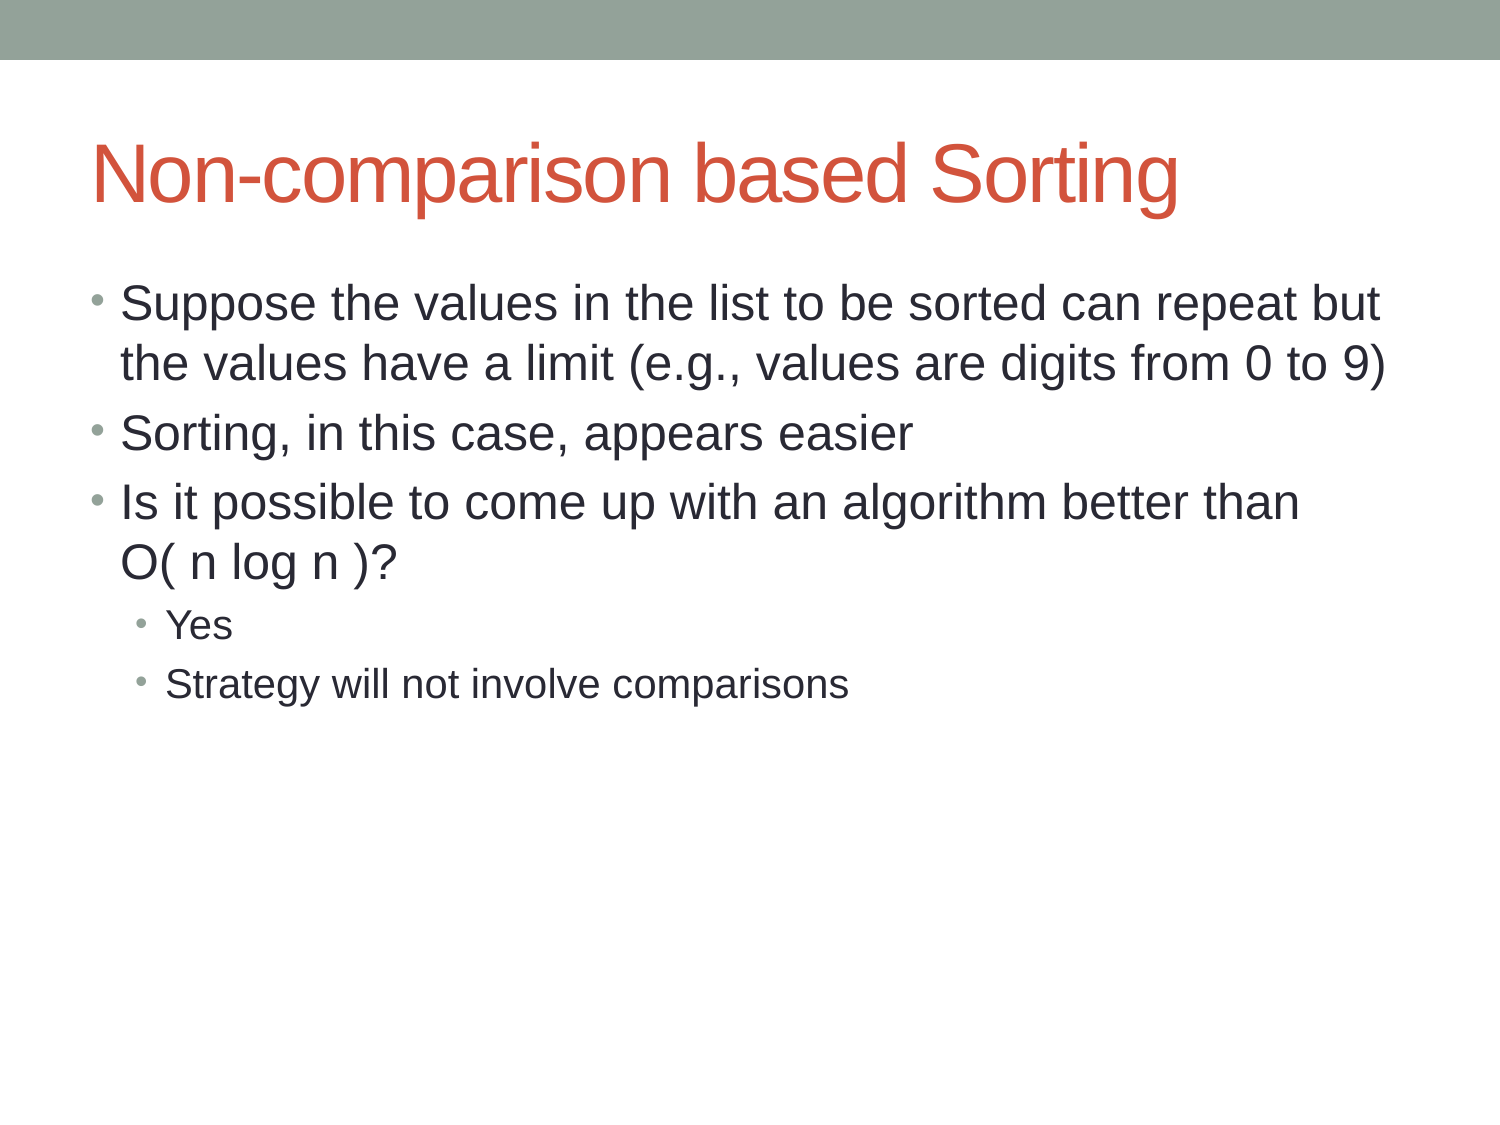

# Non-comparison based Sorting
Suppose the values in the list to be sorted can repeat but the values have a limit (e.g., values are digits from 0 to 9)
Sorting, in this case, appears easier
Is it possible to come up with an algorithm better than O( n log n )?
Yes
Strategy will not involve comparisons